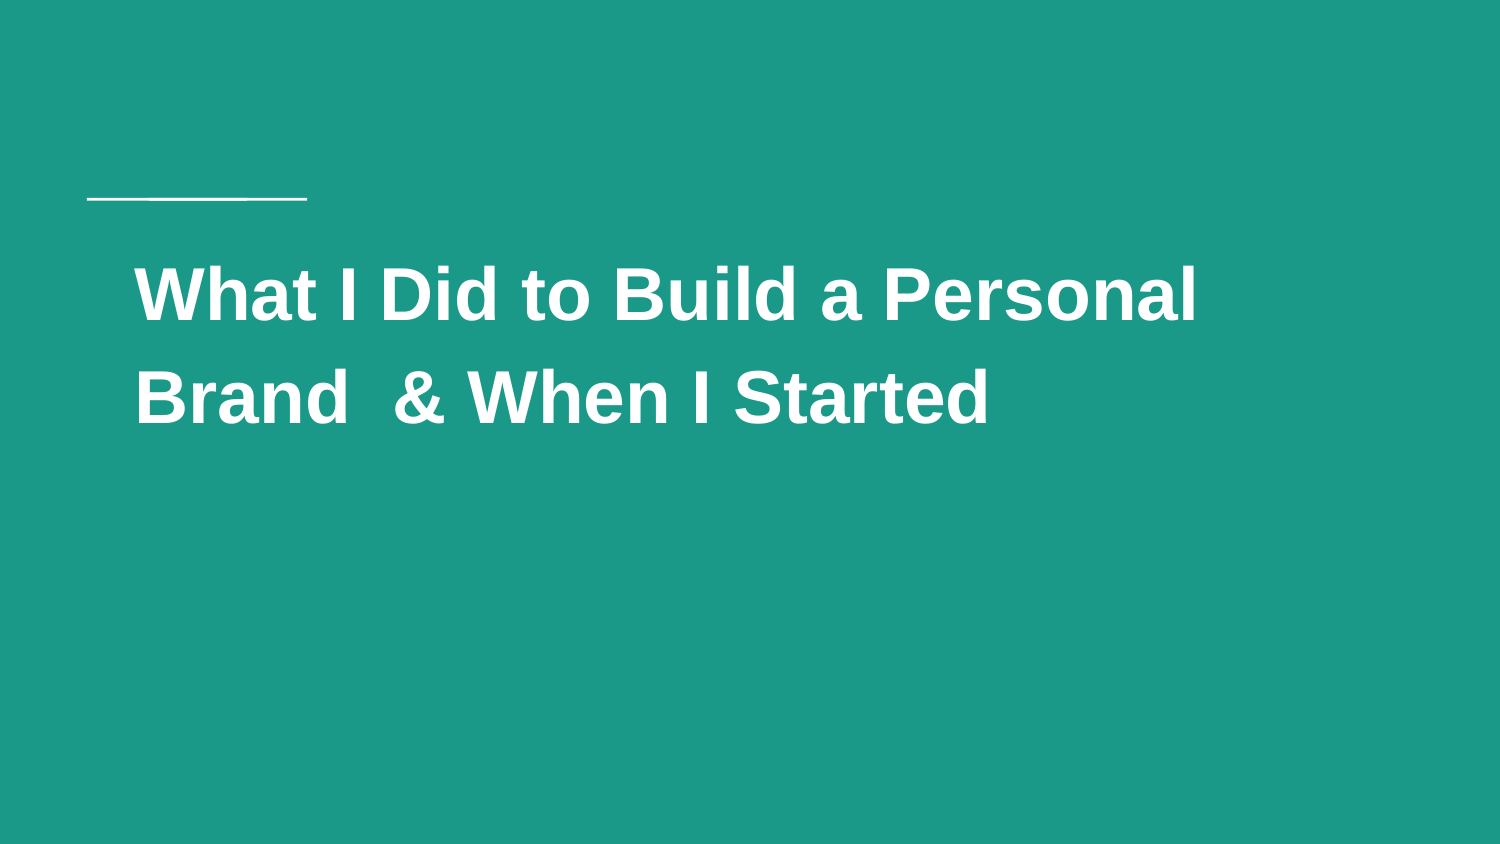

# What I Did to Build a Personal Brand  & When I Started